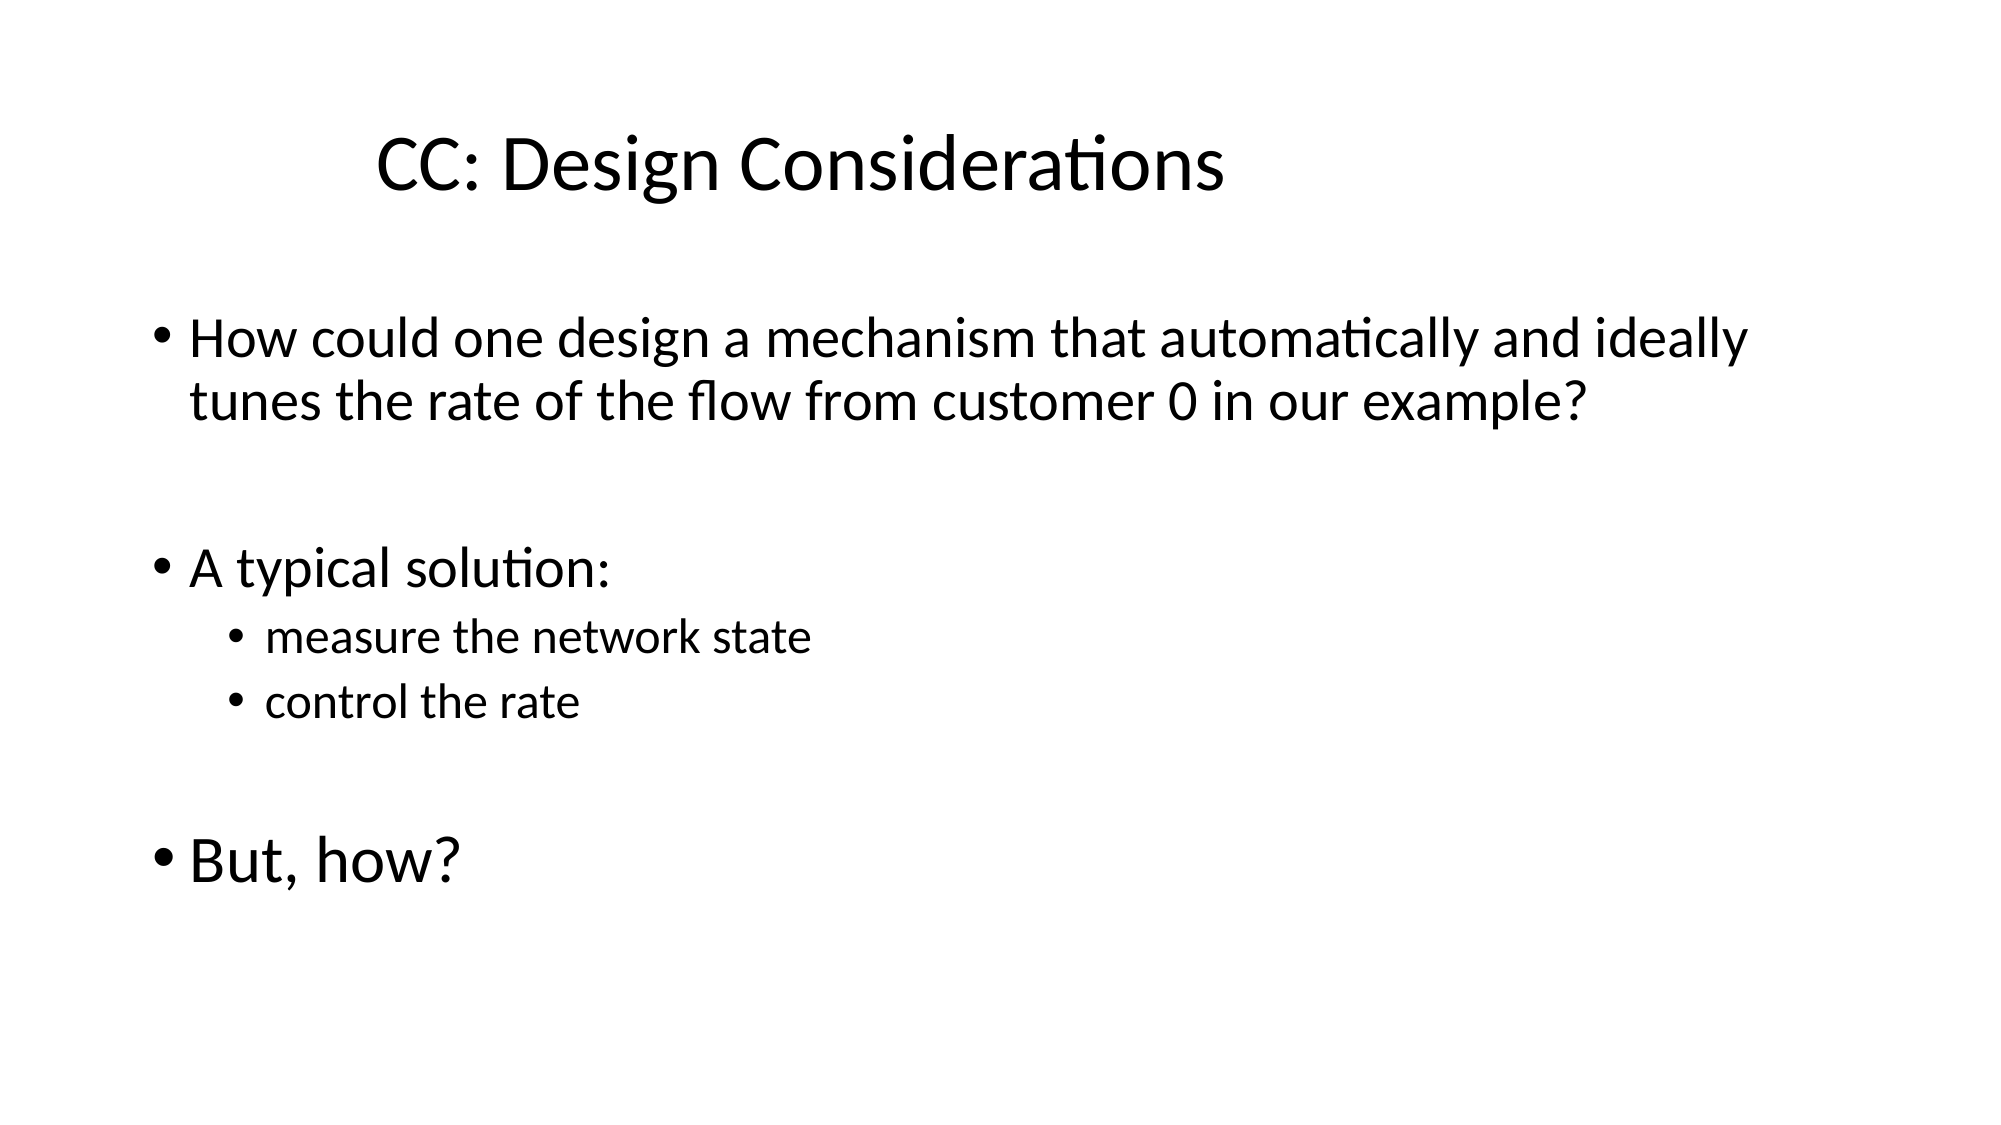

# CC: Design Considerations
How could one design a mechanism that automatically and ideally tunes the rate of the flow from customer 0 in our example?

A typical solution:
measure the network state
control the rate

But, how?

57